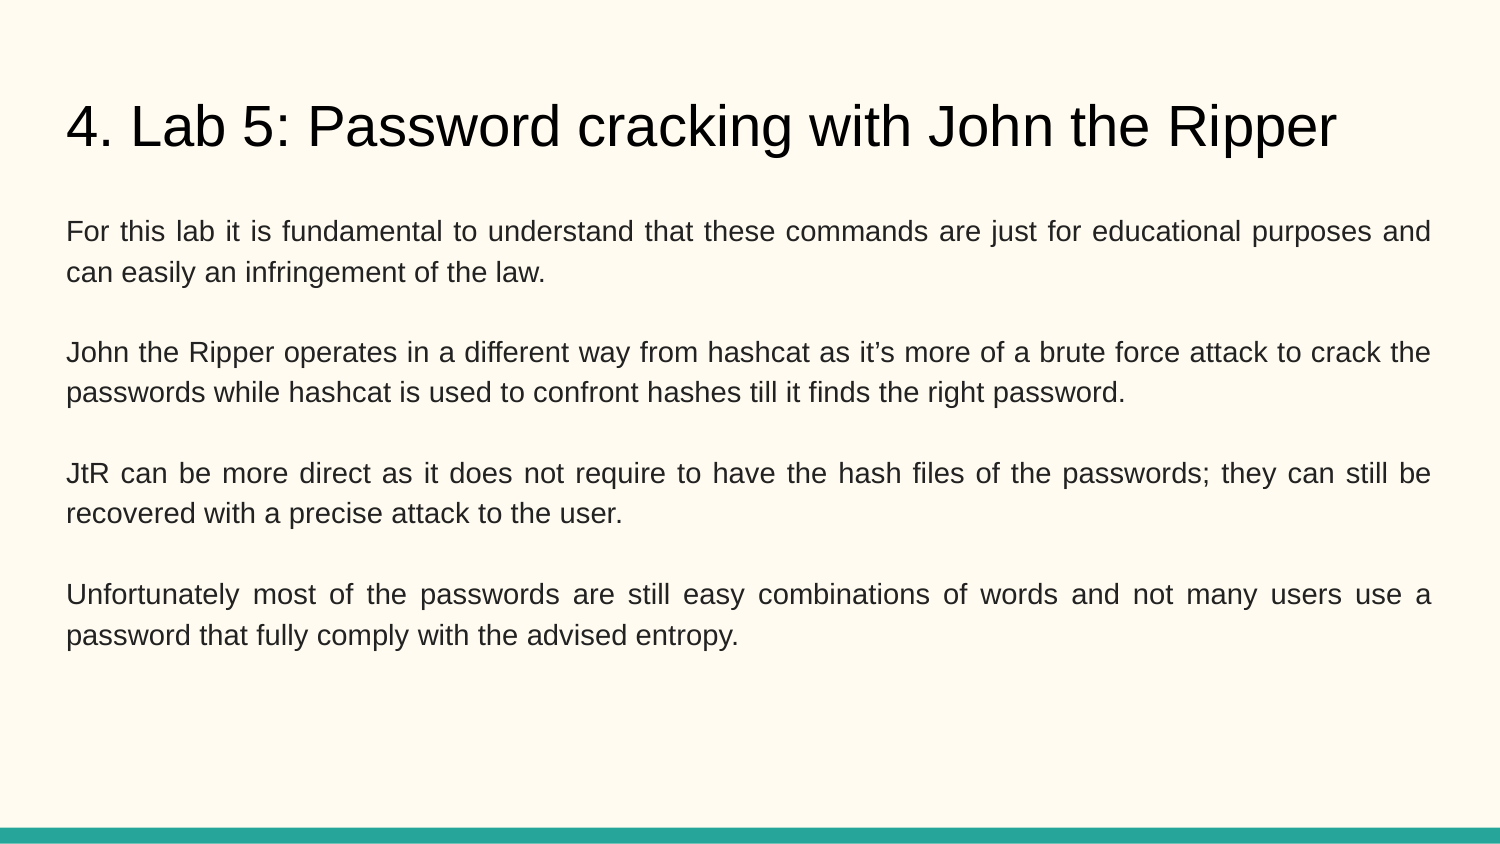

# 4. Lab 5: Password cracking with John the Ripper
For this lab it is fundamental to understand that these commands are just for educational purposes and can easily an infringement of the law.

John the Ripper operates in a different way from hashcat as it’s more of a brute force attack to crack the passwords while hashcat is used to confront hashes till it finds the right password.

JtR can be more direct as it does not require to have the hash files of the passwords; they can still be recovered with a precise attack to the user.

Unfortunately most of the passwords are still easy combinations of words and not many users use a password that fully comply with the advised entropy.